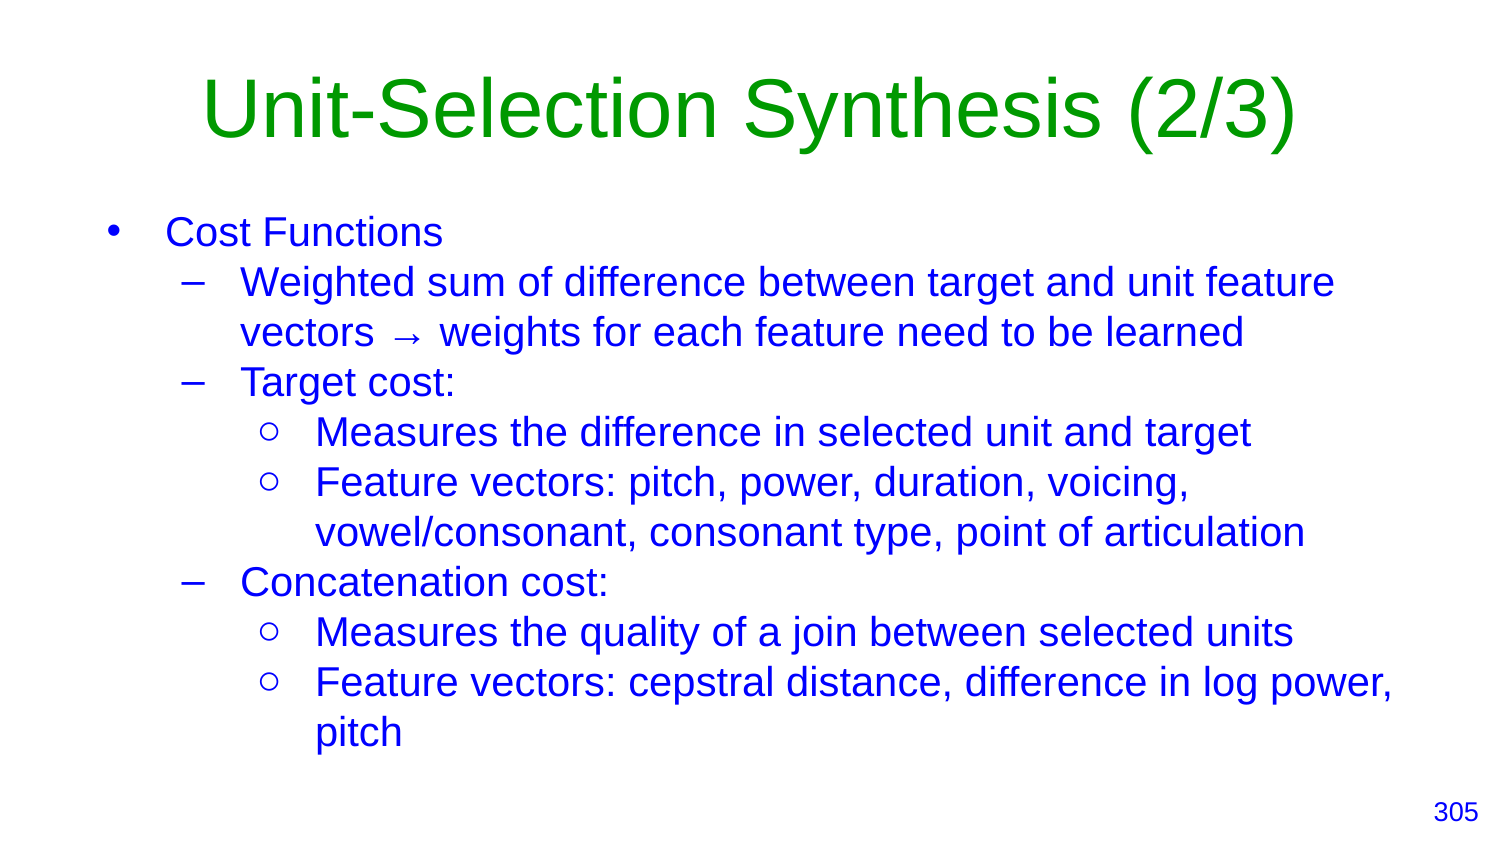

# Unit-Selection Synthesis (2/3)
Cost Functions
Weighted sum of difference between target and unit feature vectors → weights for each feature need to be learned
Target cost:
Measures the difference in selected unit and target
Feature vectors: pitch, power, duration, voicing, vowel/consonant, consonant type, point of articulation
Concatenation cost:
Measures the quality of a join between selected units
Feature vectors: cepstral distance, difference in log power, pitch
305